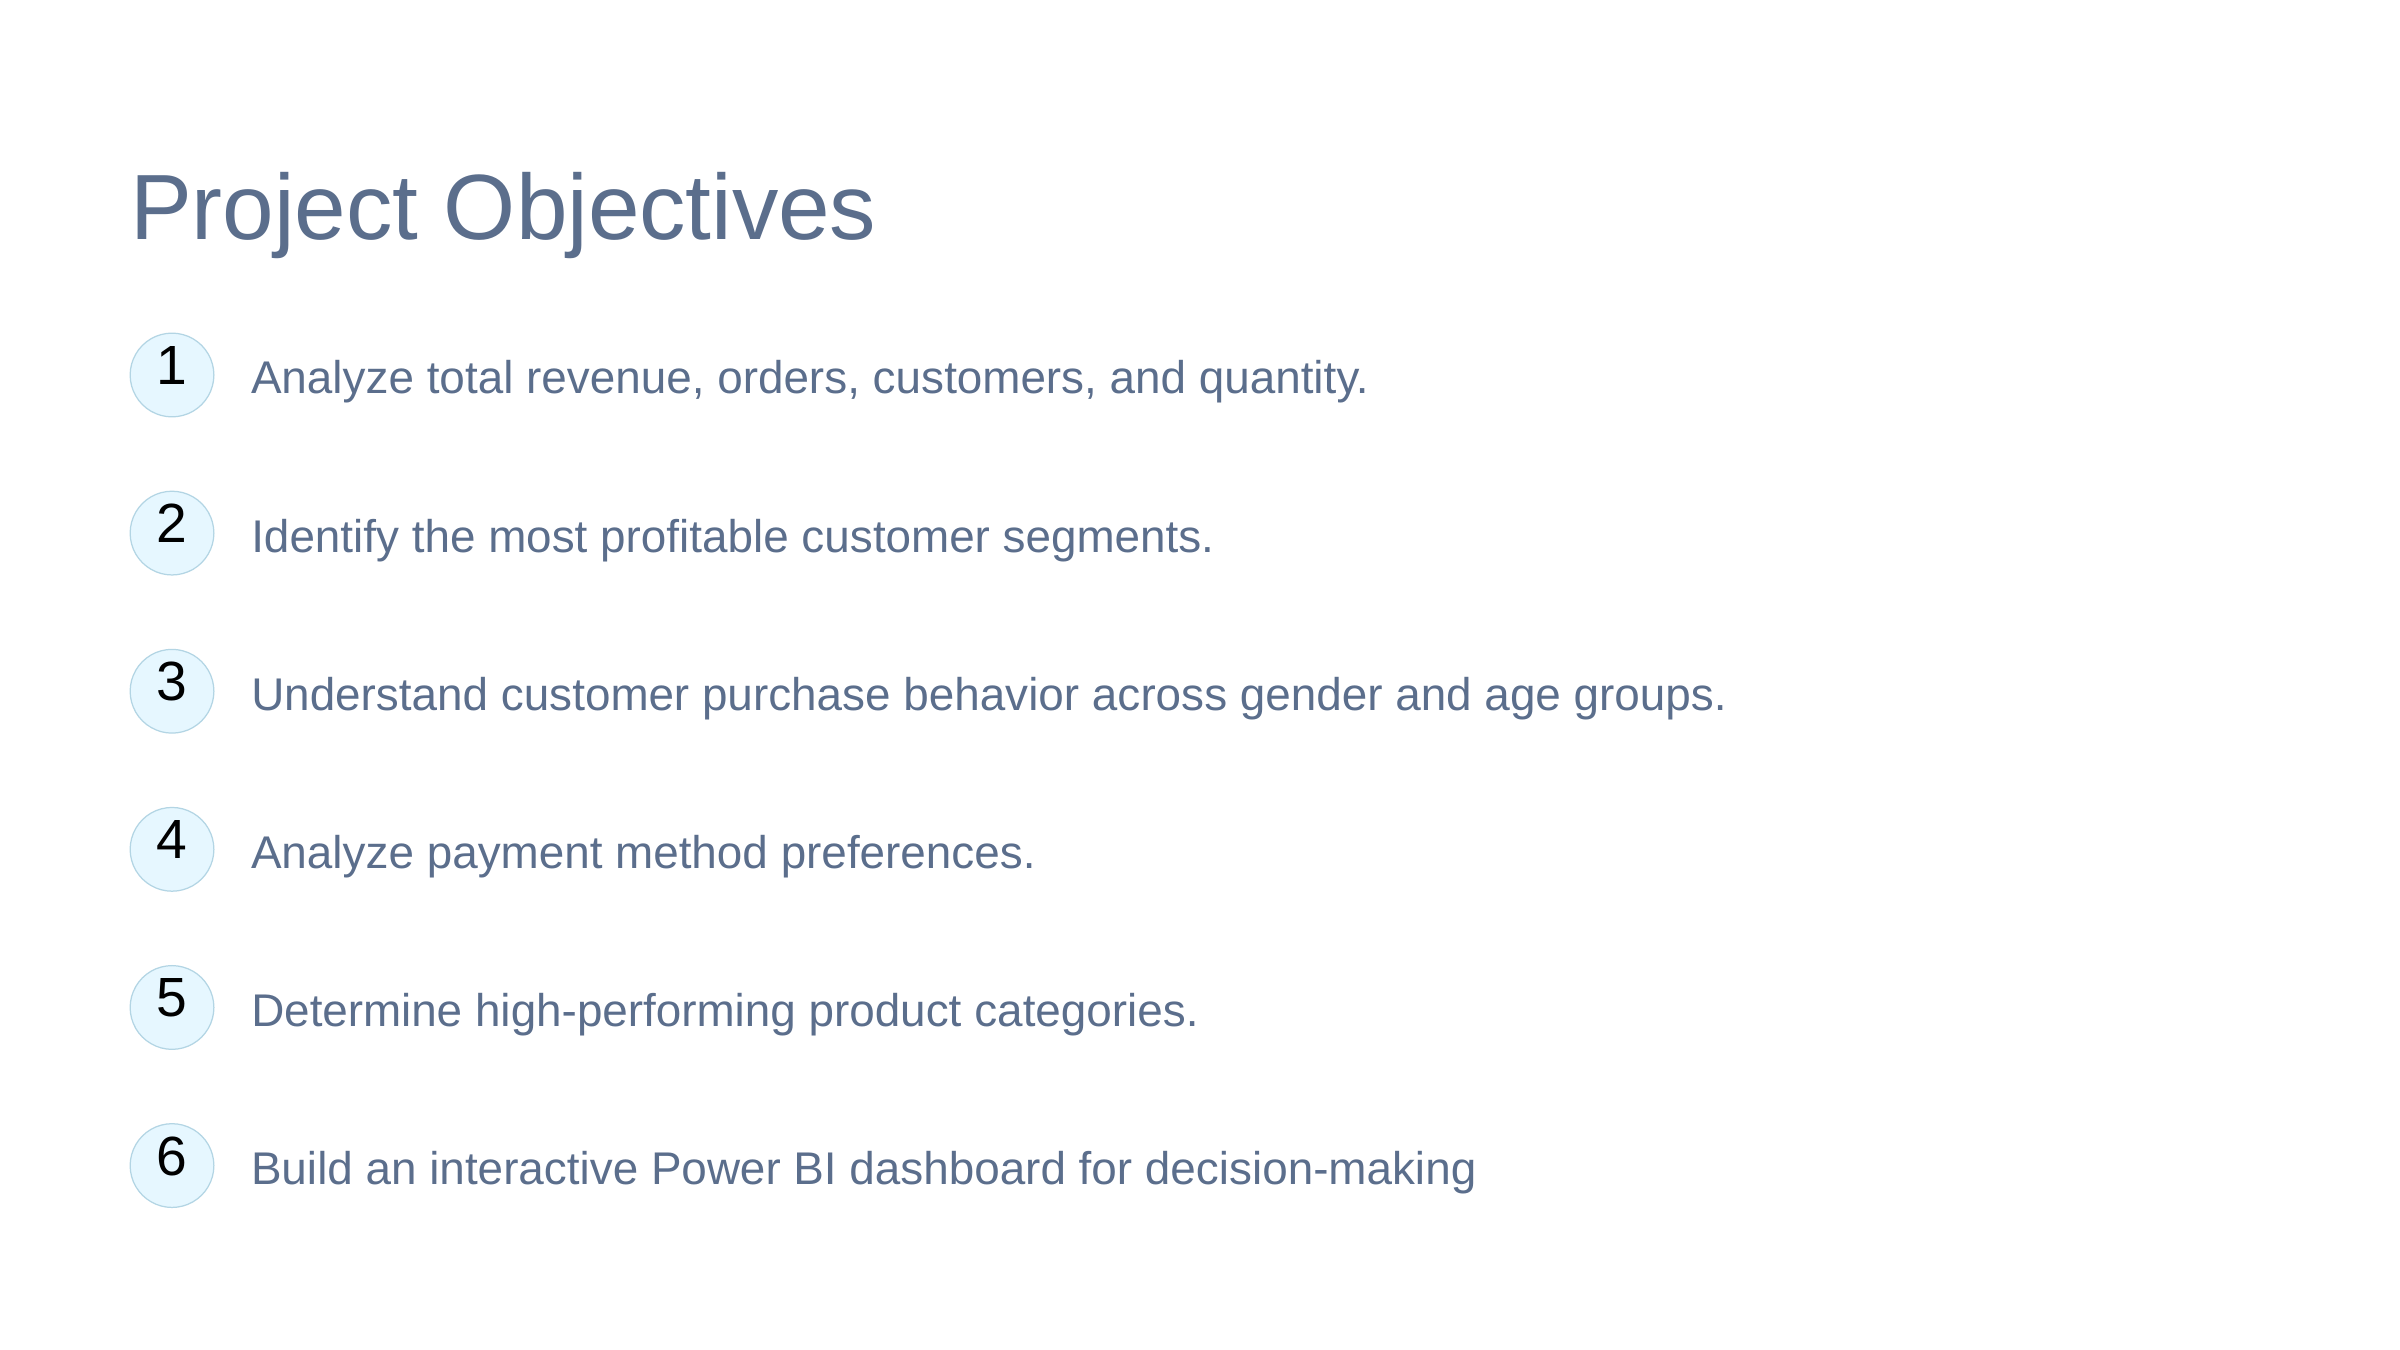

Project Objectives

1
Analyze total revenue, orders, customers, and quantity.

2
Identify the most profitable customer segments.

3
Understand customer purchase behavior across gender and age groups.

4
Analyze payment method preferences.

5
Determine high-performing product categories.

6
Build an interactive Power BI dashboard for decision-making